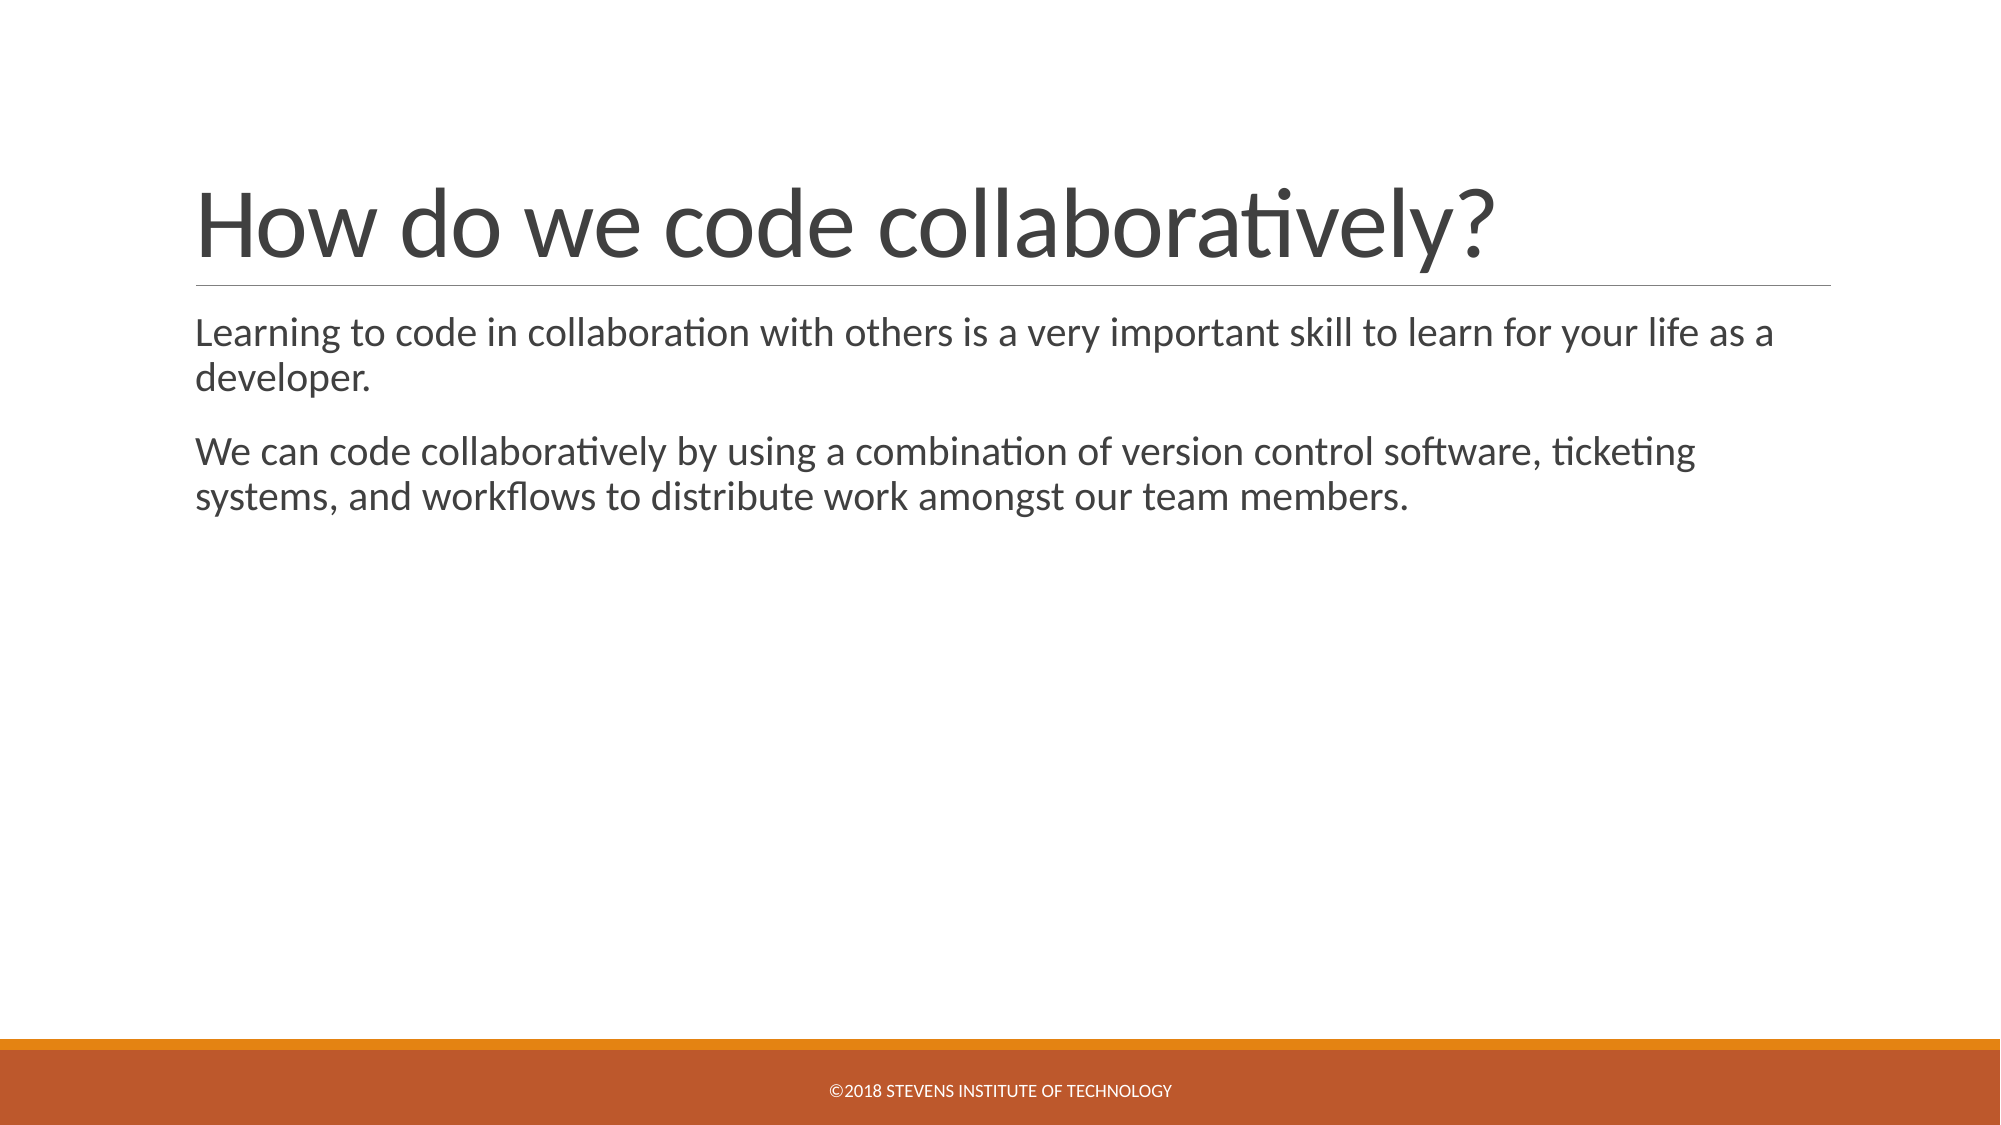

# How do we code collaboratively?
Learning to code in collaboration with others is a very important skill to learn for your life as a developer.
We can code collaboratively by using a combination of version control software, ticketing systems, and workflows to distribute work amongst our team members.
©2018 Stevens Institute of Technology